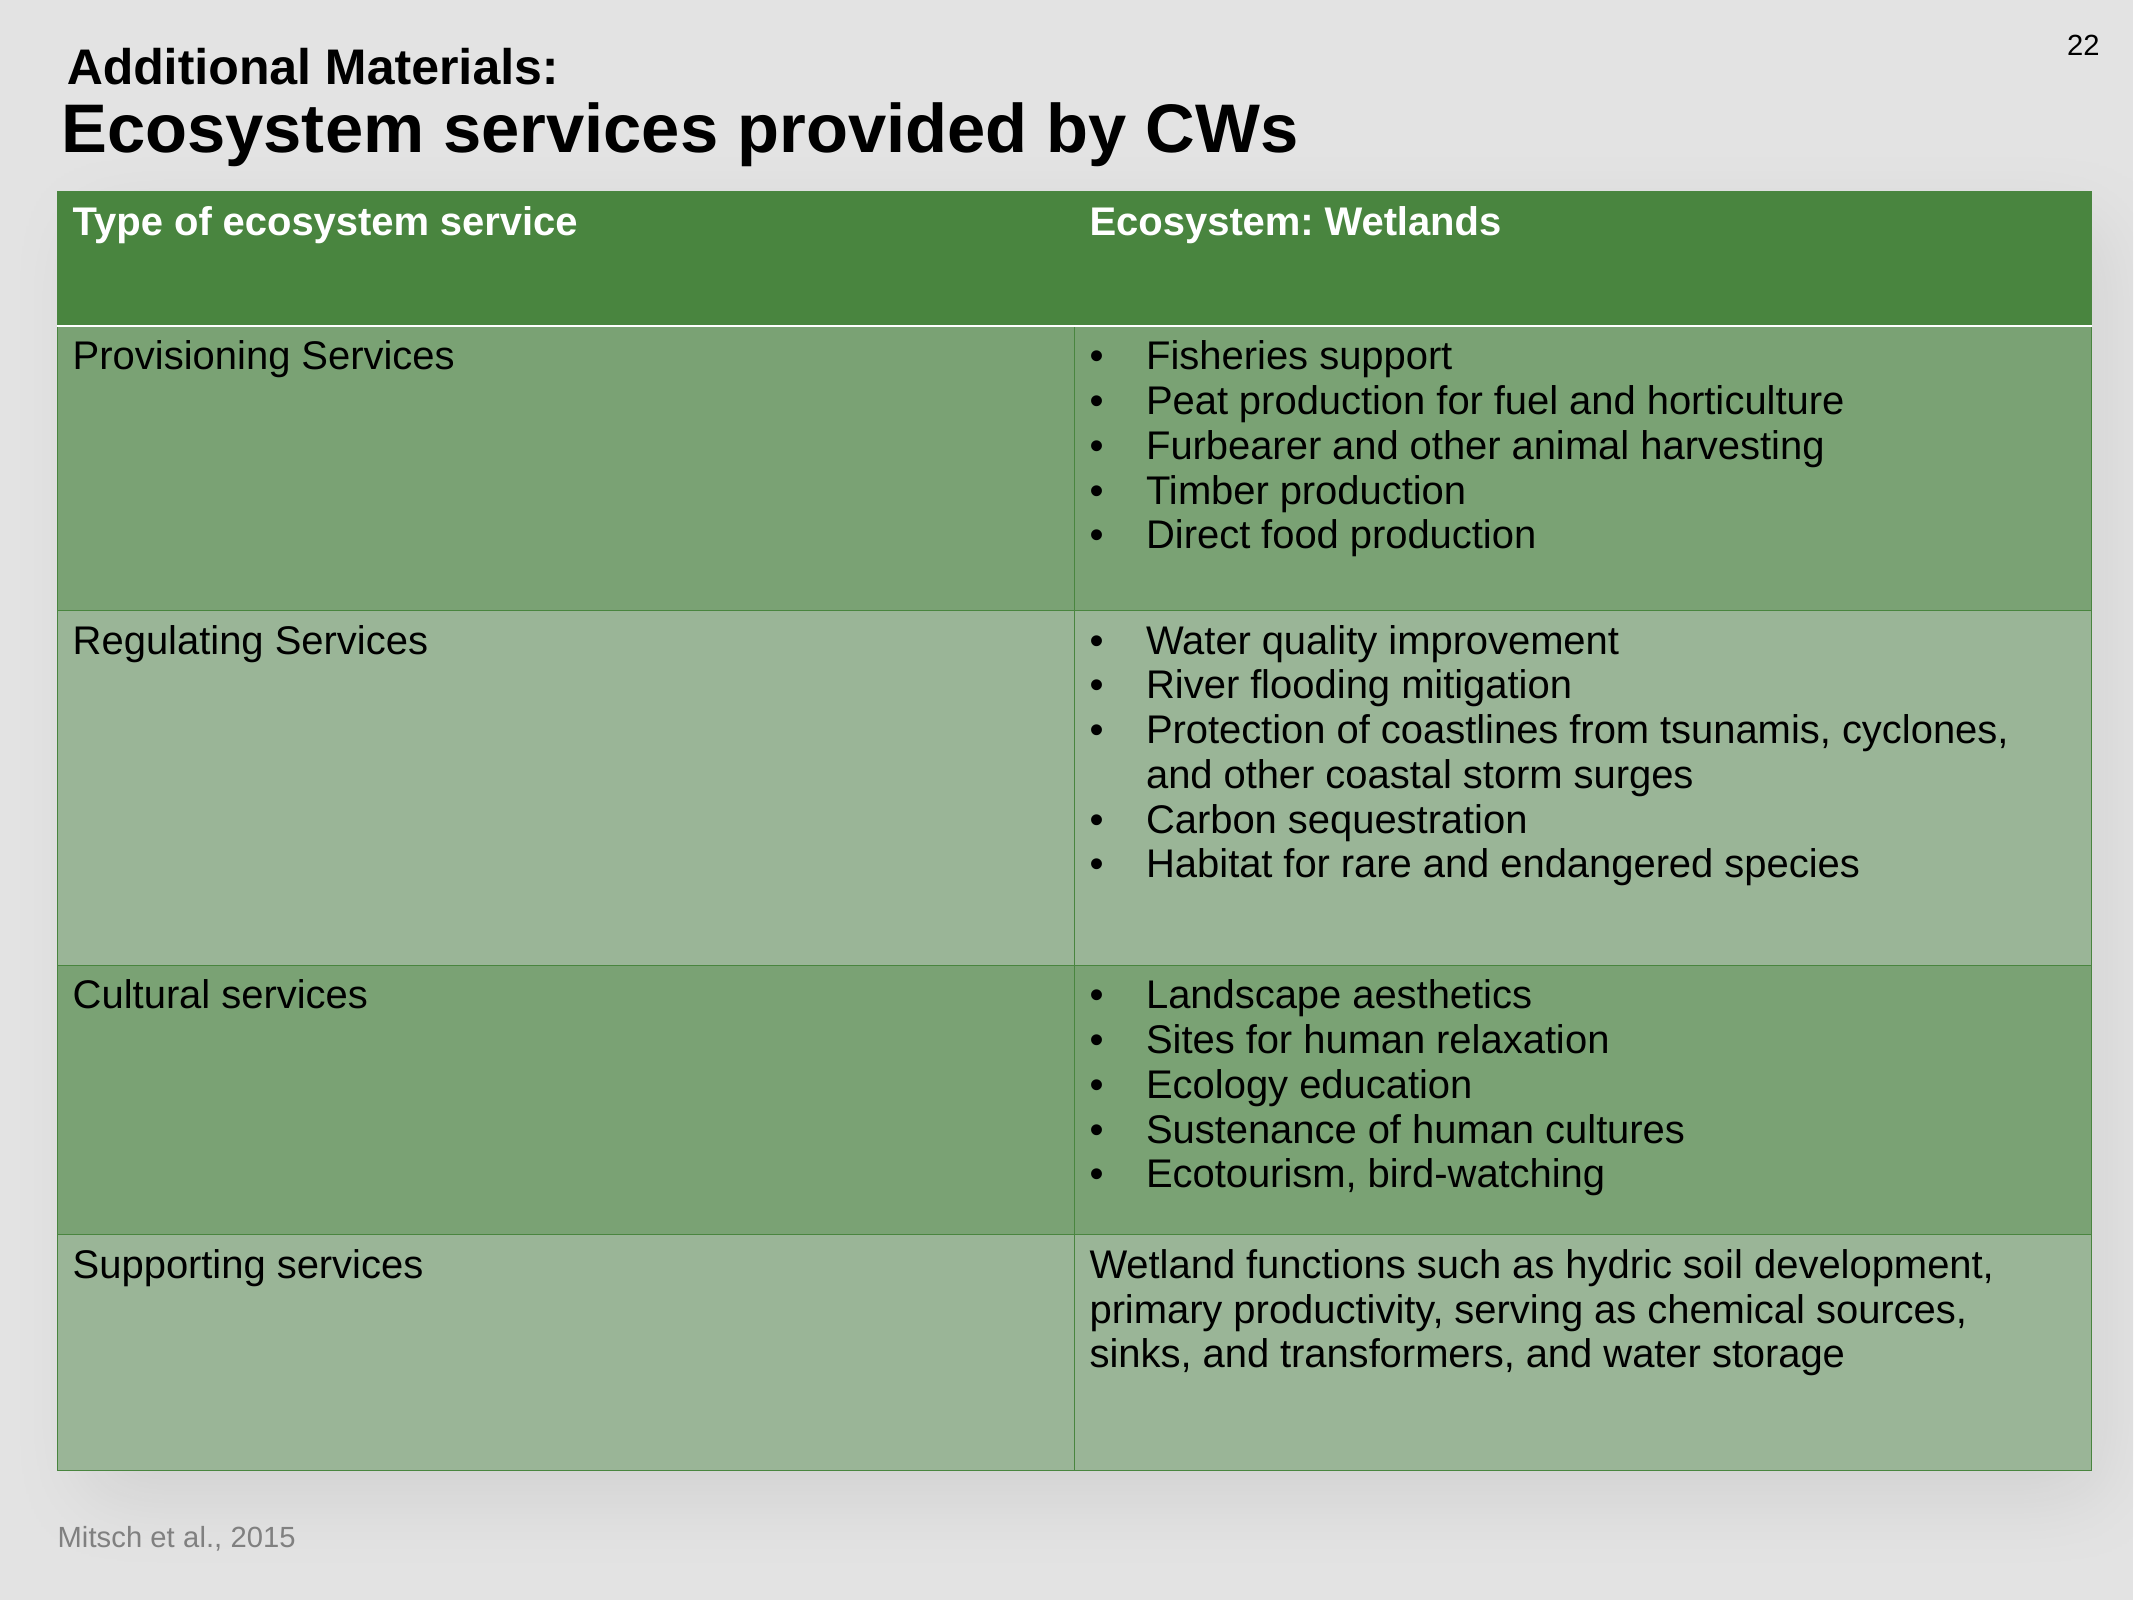

22
Additional Materials:
# Ecosystem services provided by CWs
| Type of ecosystem service | Ecosystem: Wetlands |
| --- | --- |
| Provisioning Services | Fisheries support Peat production for fuel and horticulture Furbearer and other animal harvesting Timber production Direct food production |
| Regulating Services | Water quality improvement River flooding mitigation Protection of coastlines from tsunamis, cyclones, and other coastal storm surges Carbon sequestration Habitat for rare and endangered species |
| Cultural services | Landscape aesthetics Sites for human relaxation Ecology education Sustenance of human cultures Ecotourism, bird-watching |
| Supporting services | Wetland functions such as hydric soil development, primary productivity, serving as chemical sources, sinks, and transformers, and water storage |
Mitsch et al., 2015